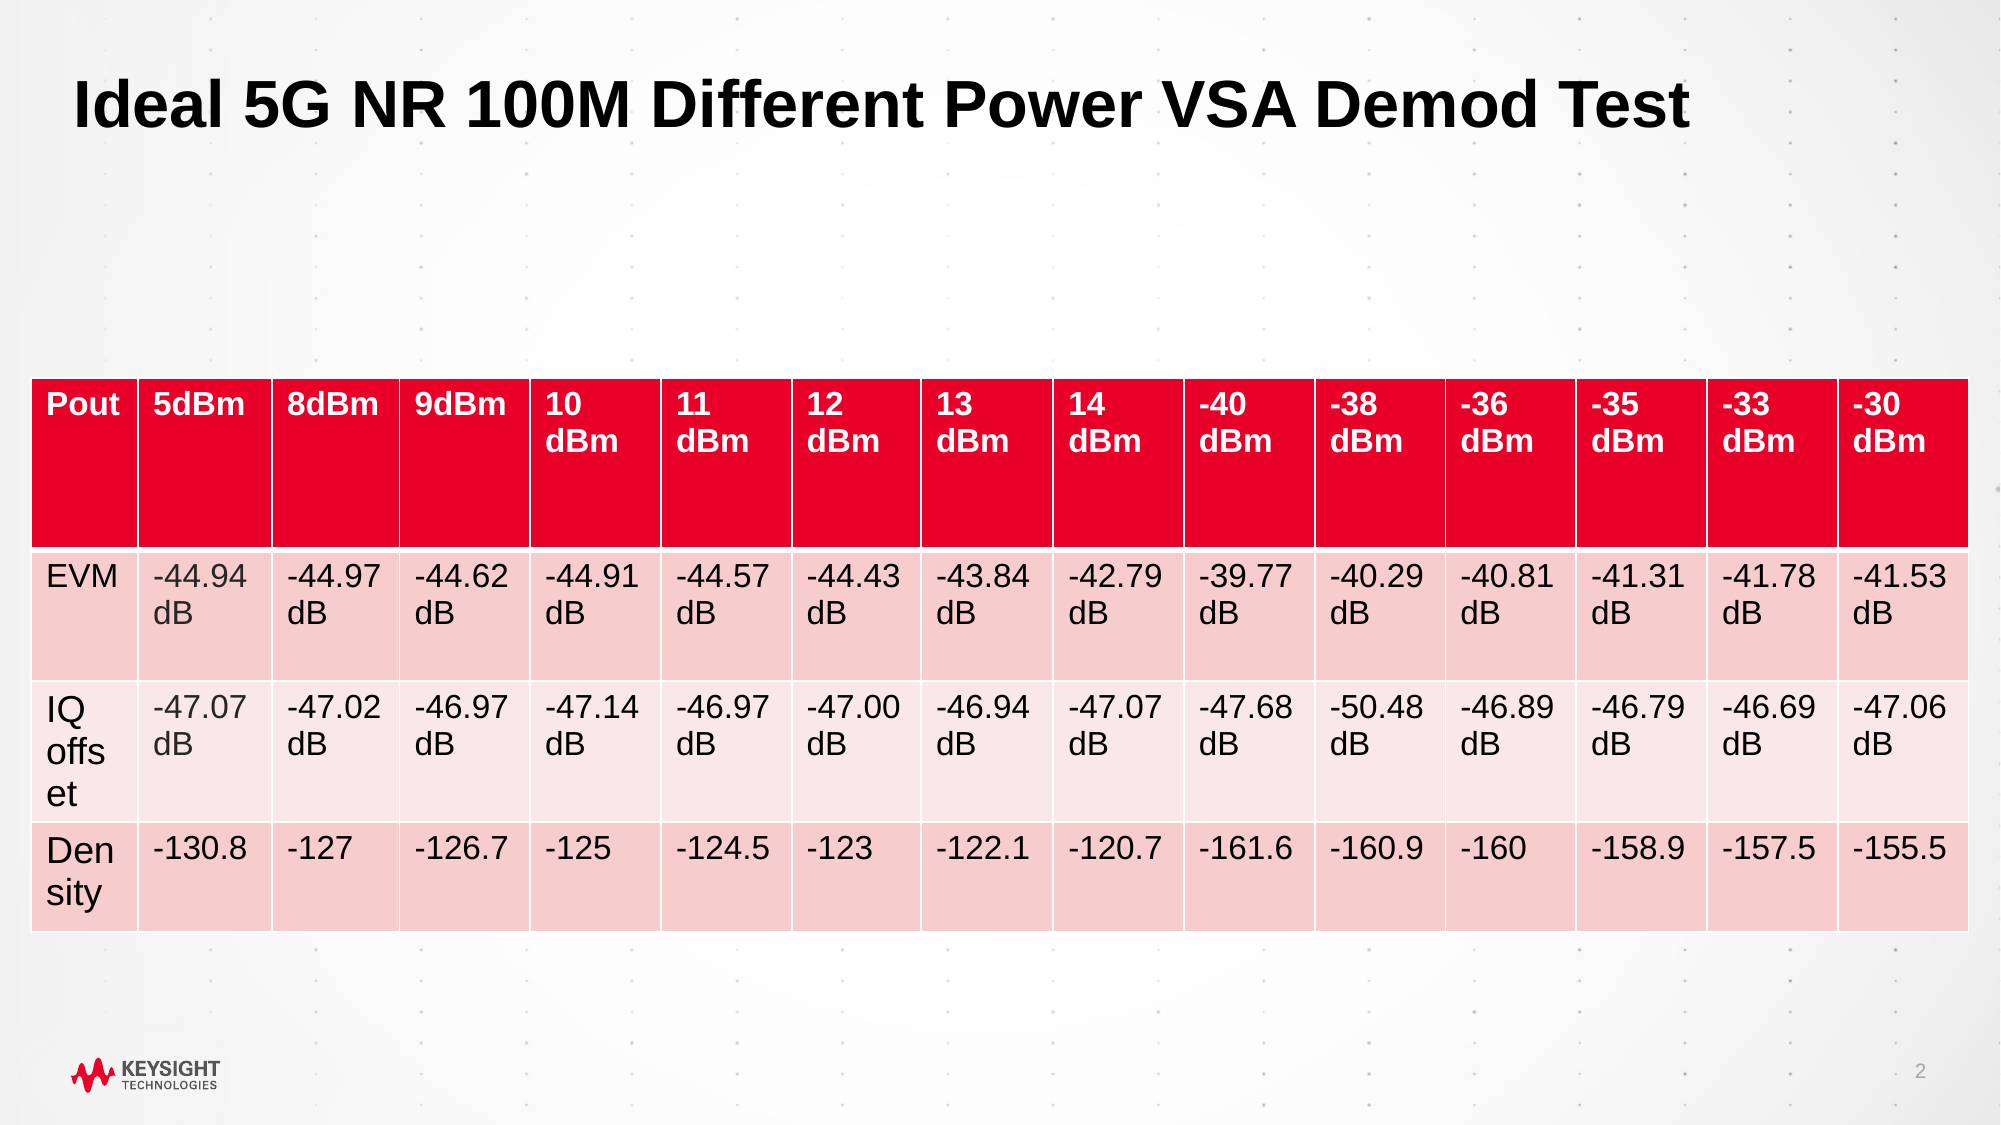

# Ideal 5G NR 100M Different Power VSA Demod Test

| Pout | 5dBm | 8dBm | 9dBm | 10 dBm | 11 dBm | 12 dBm | 13 dBm | 14 dBm | -40 dBm | -38 dBm | -36 dBm | -35 dBm | -33 dBm | -30 dBm |
| --- | --- | --- | --- | --- | --- | --- | --- | --- | --- | --- | --- | --- | --- | --- |
| EVM | -44.94 dB | -44.97 dB | -44.62 dB | -44.91 dB | -44.57 dB | -44.43 dB | -43.84 dB | -42.79 dB | -39.77 dB | -40.29 dB | -40.81 dB | -41.31 dB | -41.78 dB | -41.53 dB |
| IQ offset | -47.07 dB | -47.02 dB | -46.97 dB | -47.14 dB | -46.97 dB | -47.00 dB | -46.94 dB | -47.07 dB | -47.68 dB | -50.48 dB | -46.89 dB | -46.79 dB | -46.69 dB | -47.06 dB |
| Density | -130.8 | -127 | -126.7 | -125 | -124.5 | -123 | -122.1 | -120.7 | -161.6 | -160.9 | -160 | -158.9 | -157.5 | -155.5 |